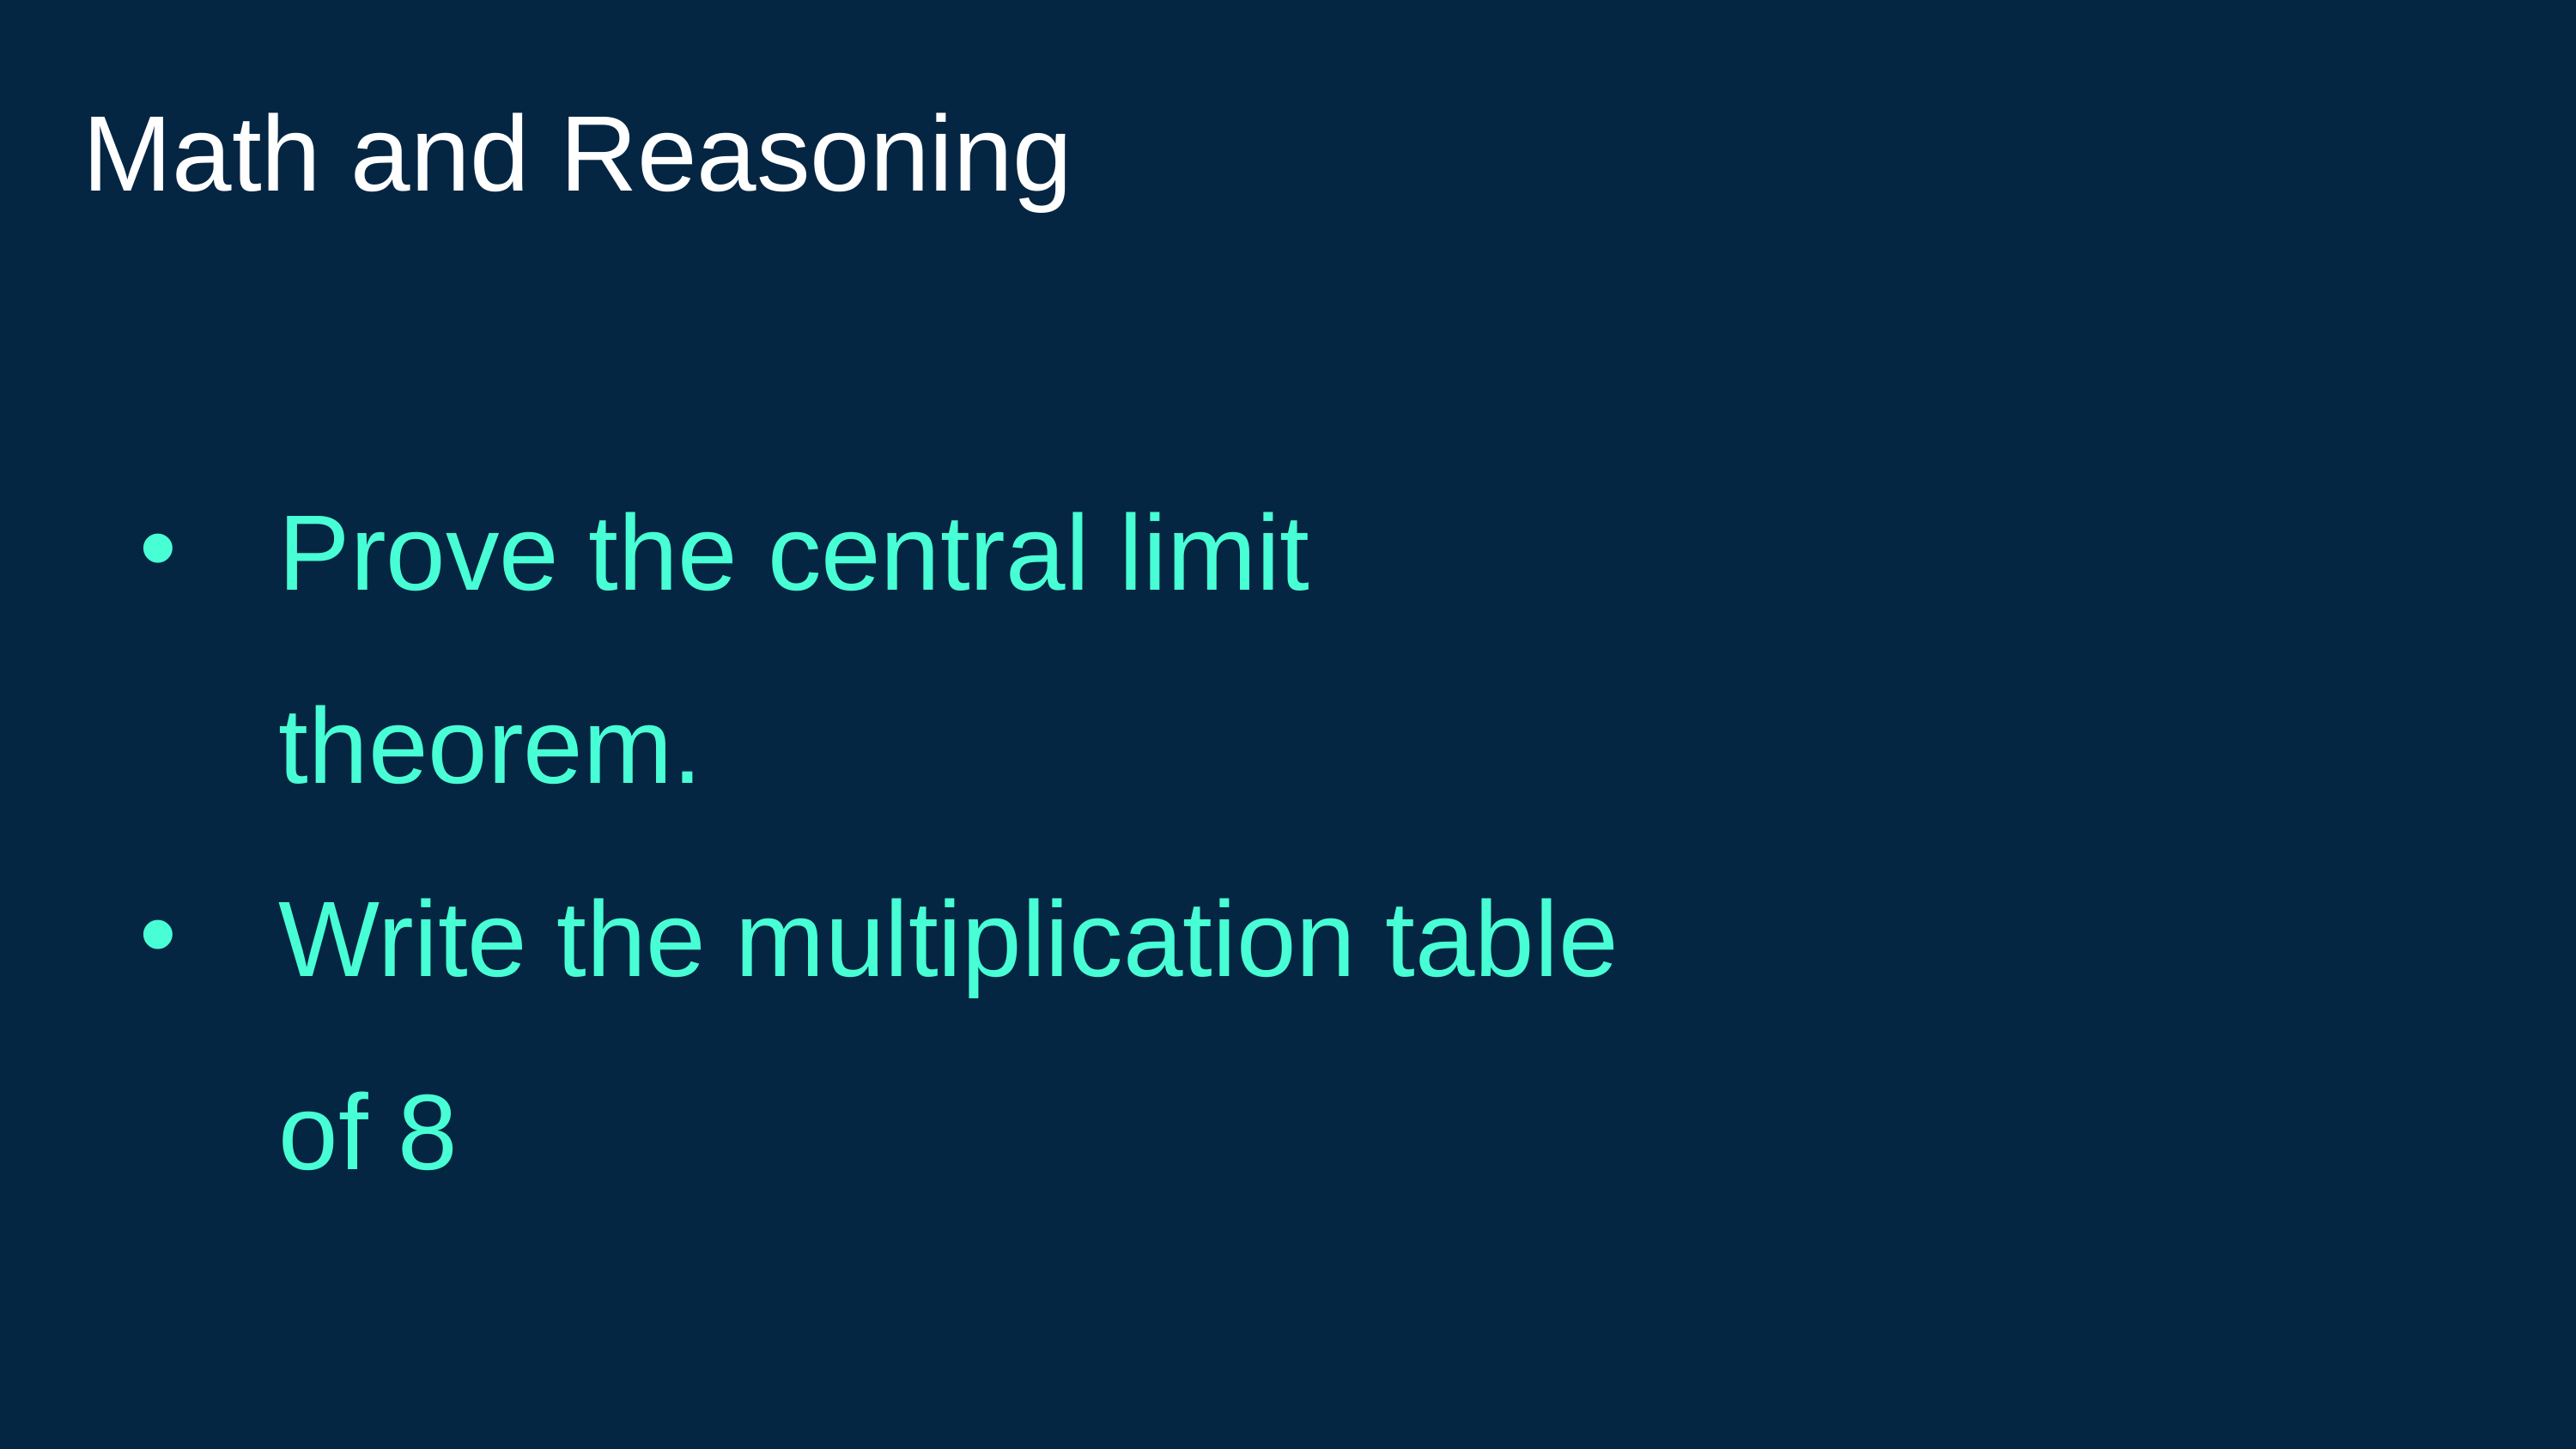

Math and Reasoning
Prove the central limit theorem.
Write the multiplication table of 8